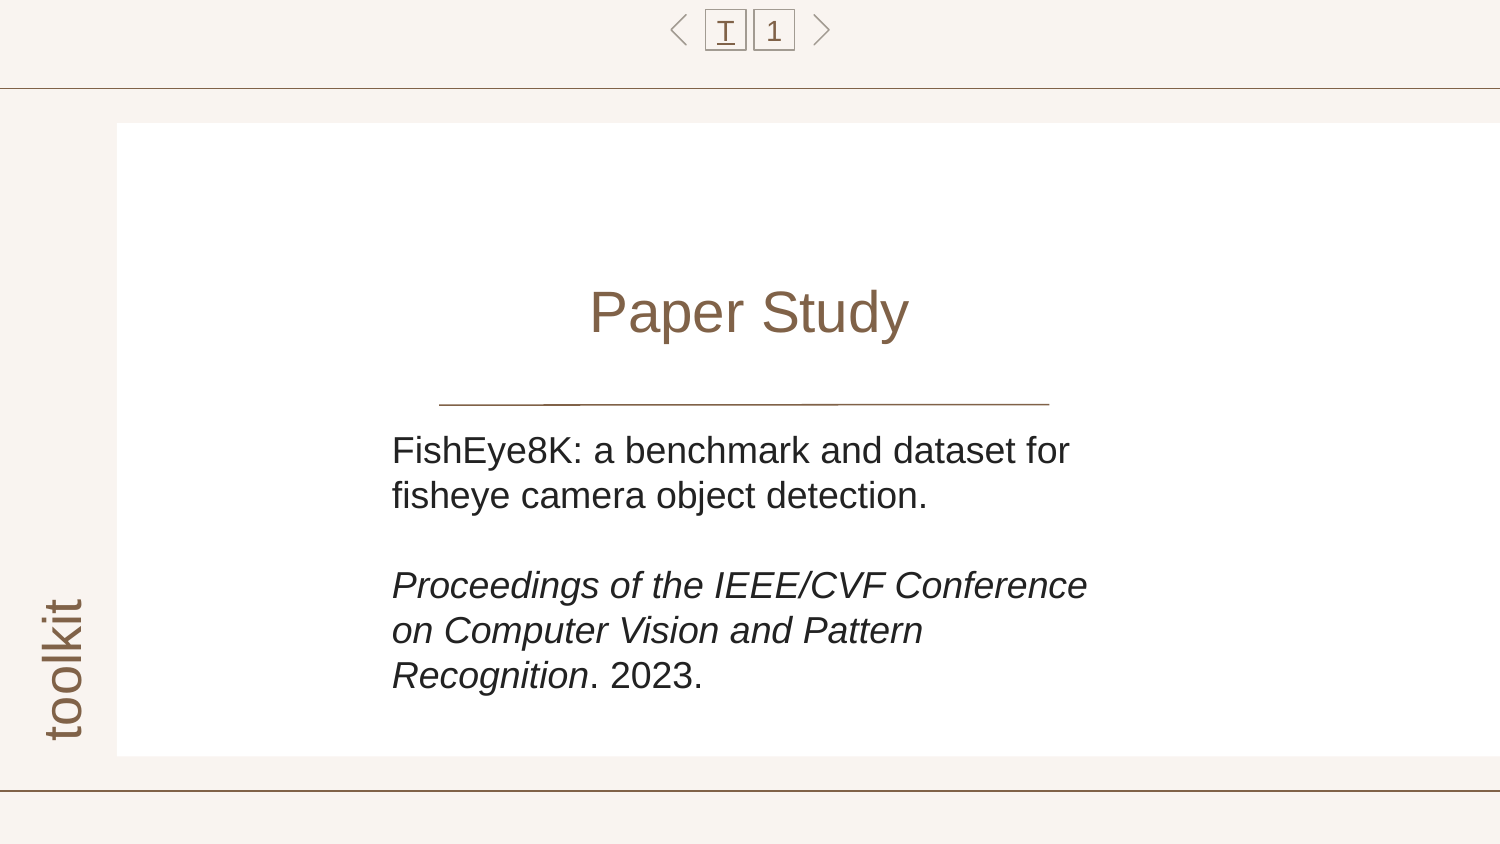

T
1

# Paper Study
FishEye8K: a benchmark and dataset for fisheye camera object detection.

Proceedings of the IEEE/CVF Conference on Computer Vision and Pattern Recognition. 2023.
toolkit